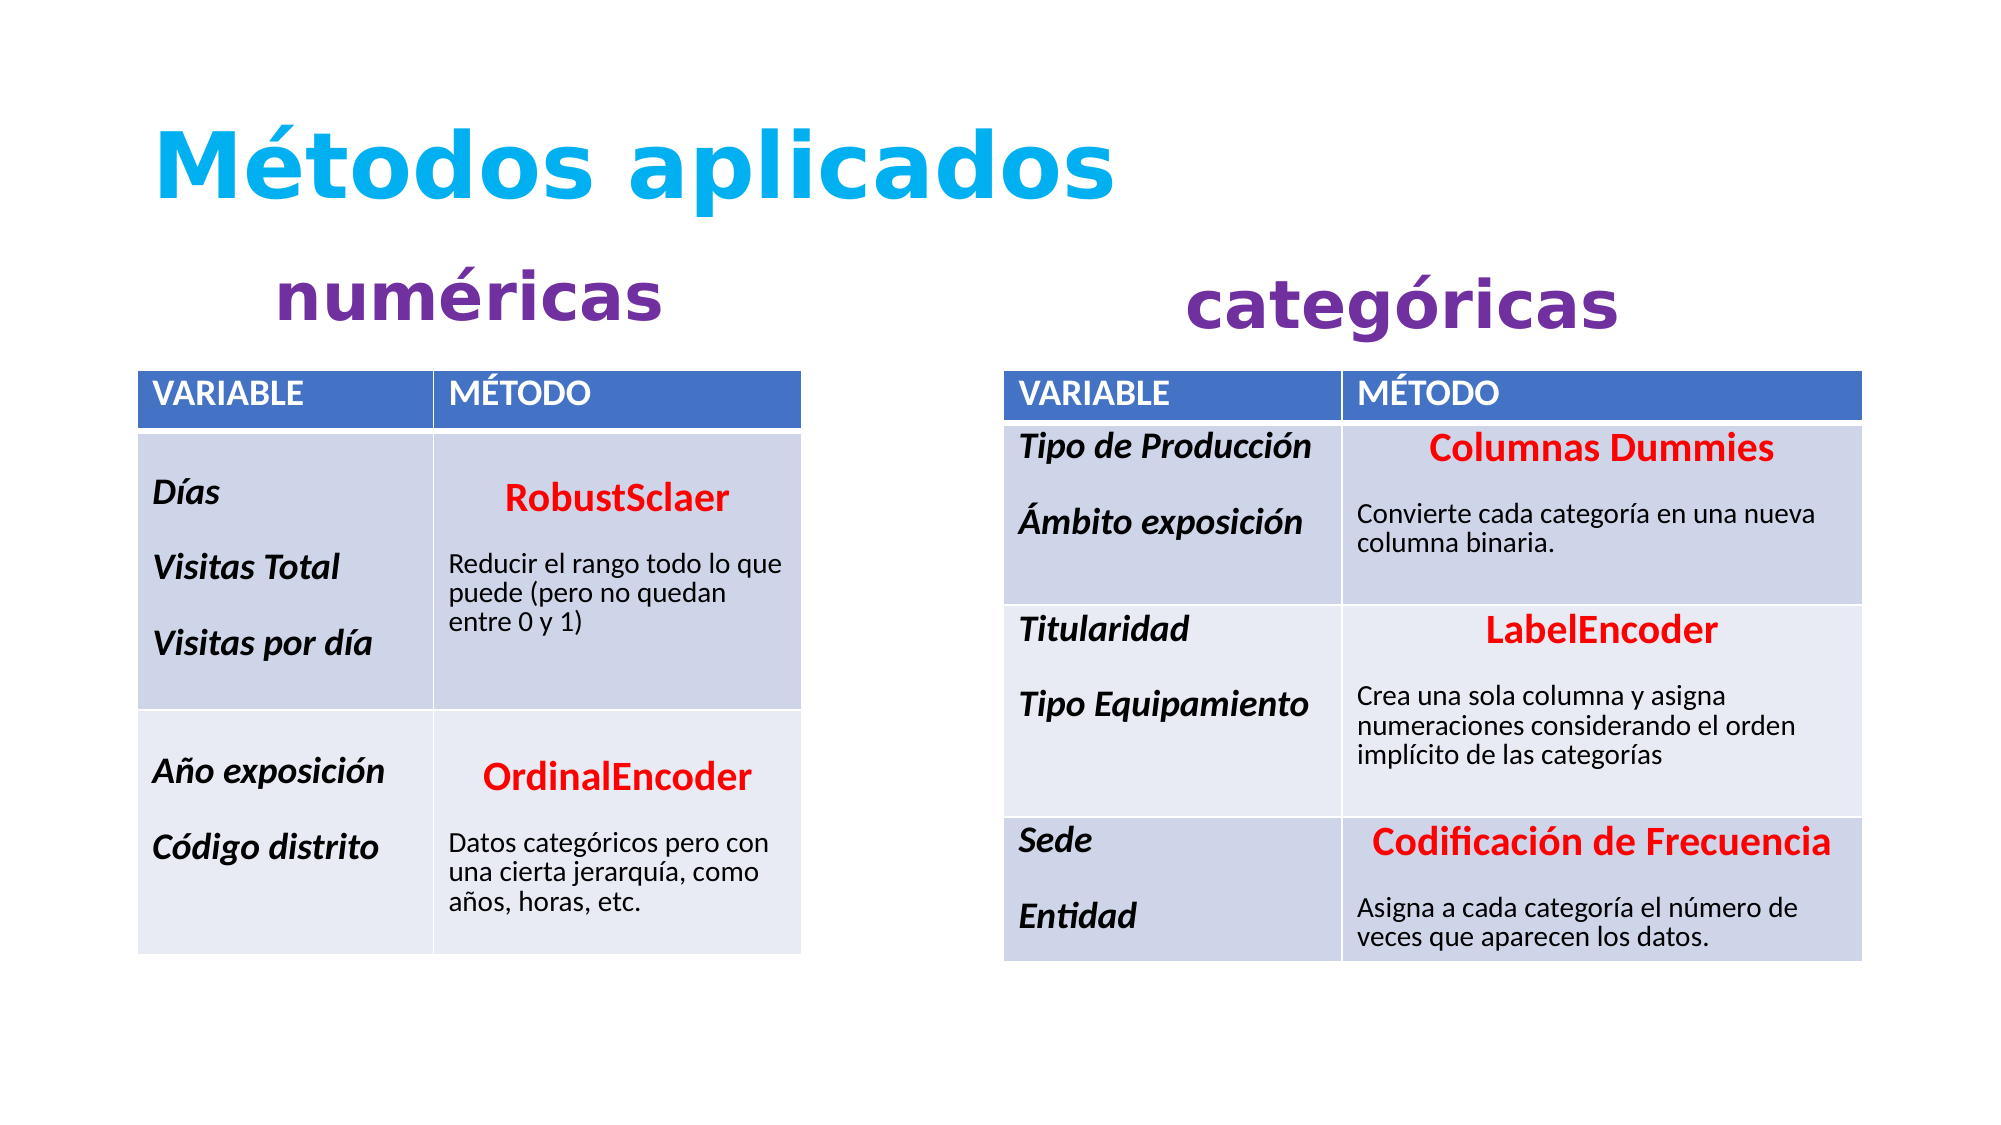

# Métodos aplicados
numéricas
categóricas
| VARIABLE | MÉTODO |
| --- | --- |
| Días Visitas Total Visitas por día | RobustSclaer Reducir el rango todo lo que puede (pero no quedan entre 0 y 1) |
| Año exposición Código distrito | OrdinalEncoder Datos categóricos pero con una cierta jerarquía, como años, horas, etc. |
| VARIABLE | MÉTODO |
| --- | --- |
| Tipo de Producción  Ámbito exposición | Columnas Dummies Convierte cada categoría en una nueva columna binaria. |
| Titularidad Tipo Equipamiento | LabelEncoder Crea una sola columna y asigna numeraciones considerando el orden implícito de las categorías |
| Sede  Entidad | Codificación de Frecuencia Asigna a cada categoría el número de veces que aparecen los datos. |